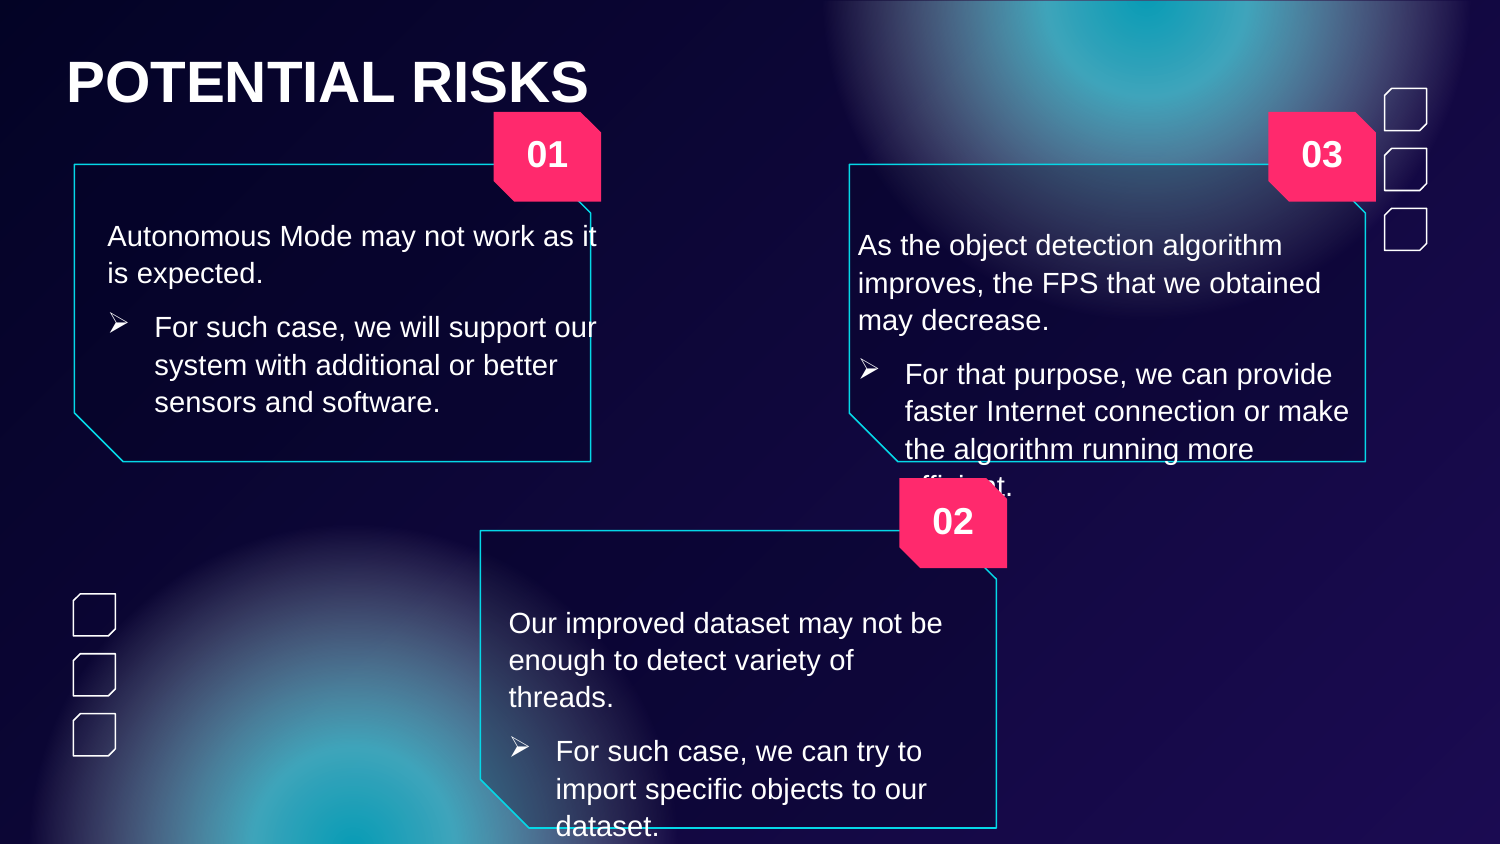

# POTENTIAL RISKS

01
03

Autonomous Mode may not work as it is expected.
For such case, we will support our system with additional or better sensors and software.
As the object detection algorithm improves, the FPS that we obtained may decrease.
For that purpose, we can provide faster Internet connection or make the algorithm running more efficient.

02

Our improved dataset may not be enough to detect variety of threads.
For such case, we can try to import specific objects to our dataset.